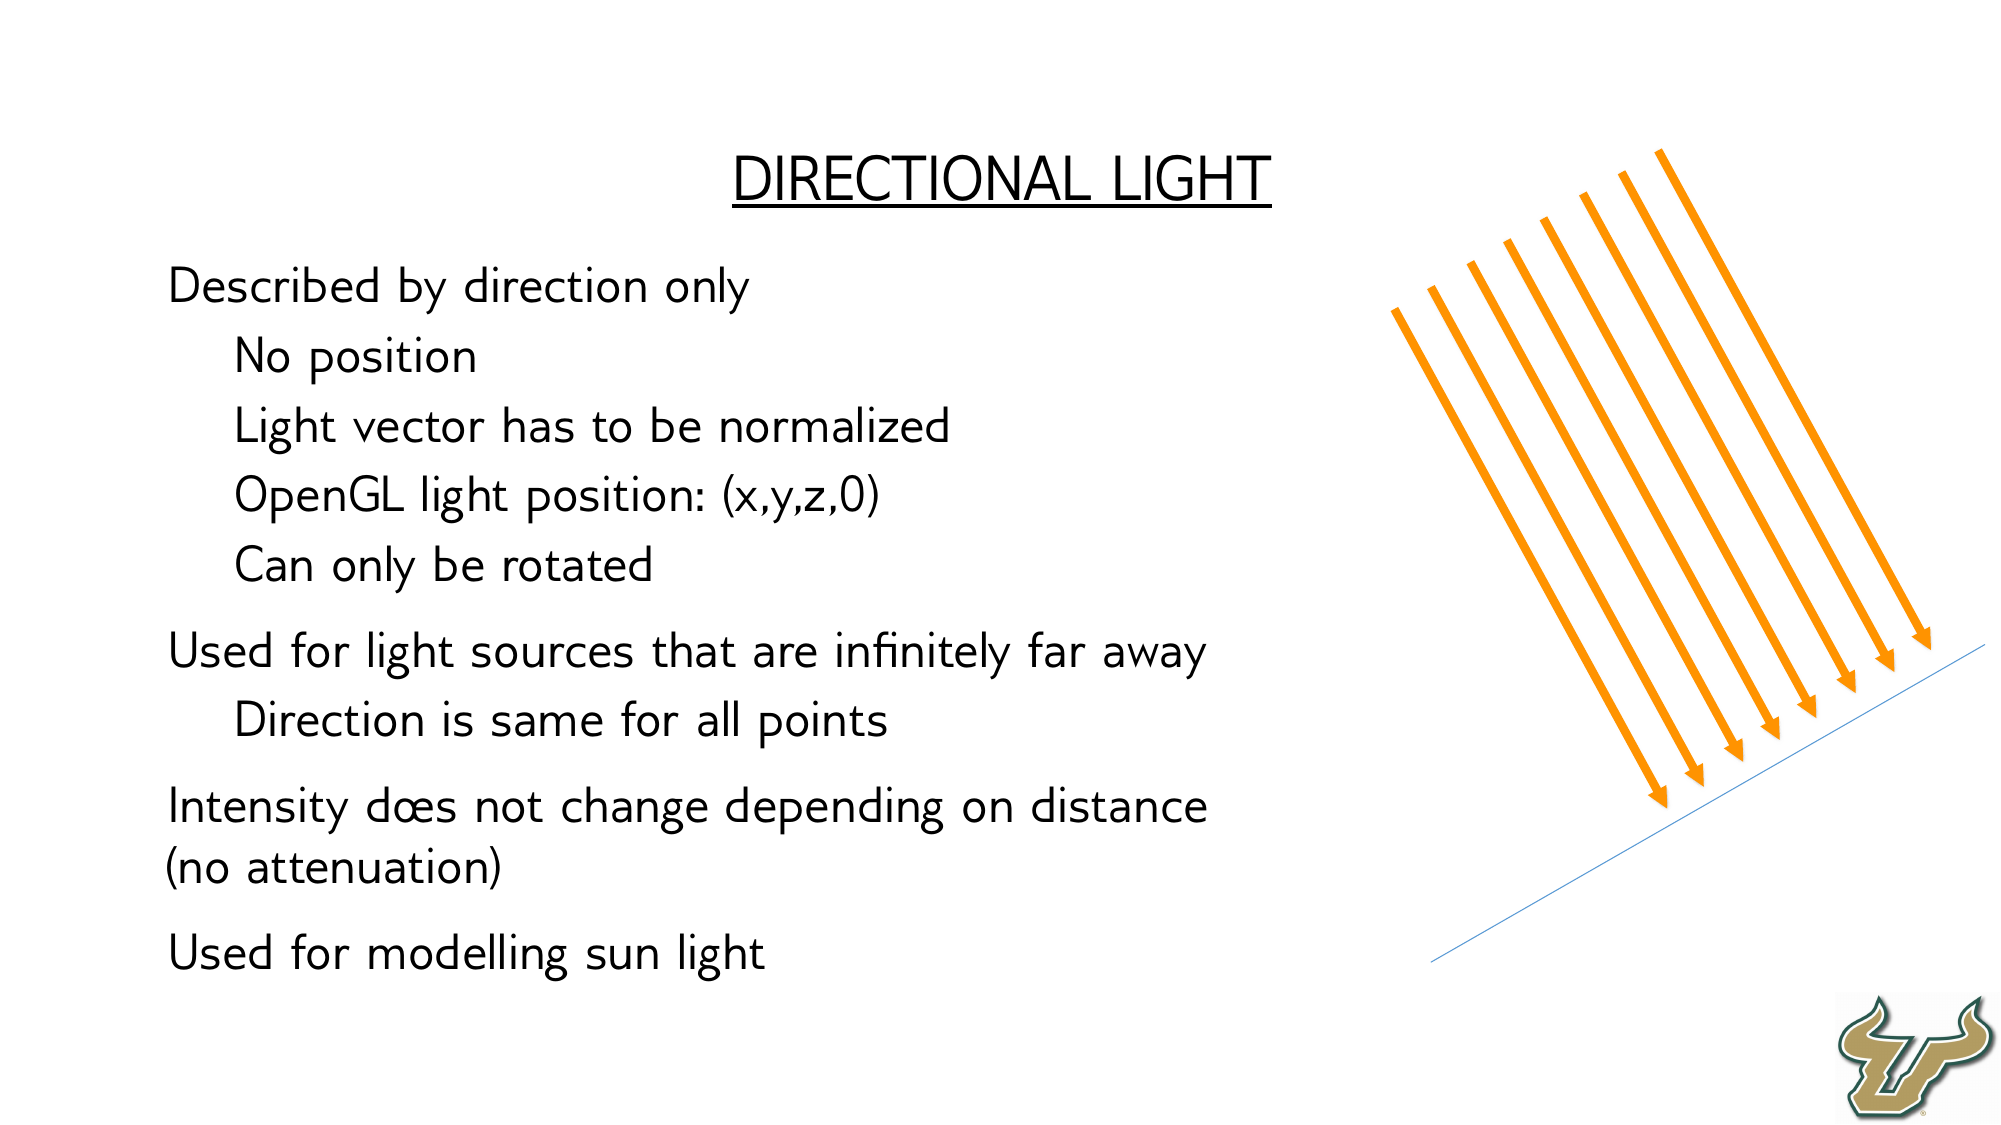

DIRECTIONAL LIGHT
Described by direction only
No position
Light vector has to be normalized
OpenGL light position: (x,y,z,0)
Can only be rotated
Used for light sources that are infinitely far away
Direction is same for all points
Intensity does not change depending on distance
(no attenuation)
Used for modelling sun light